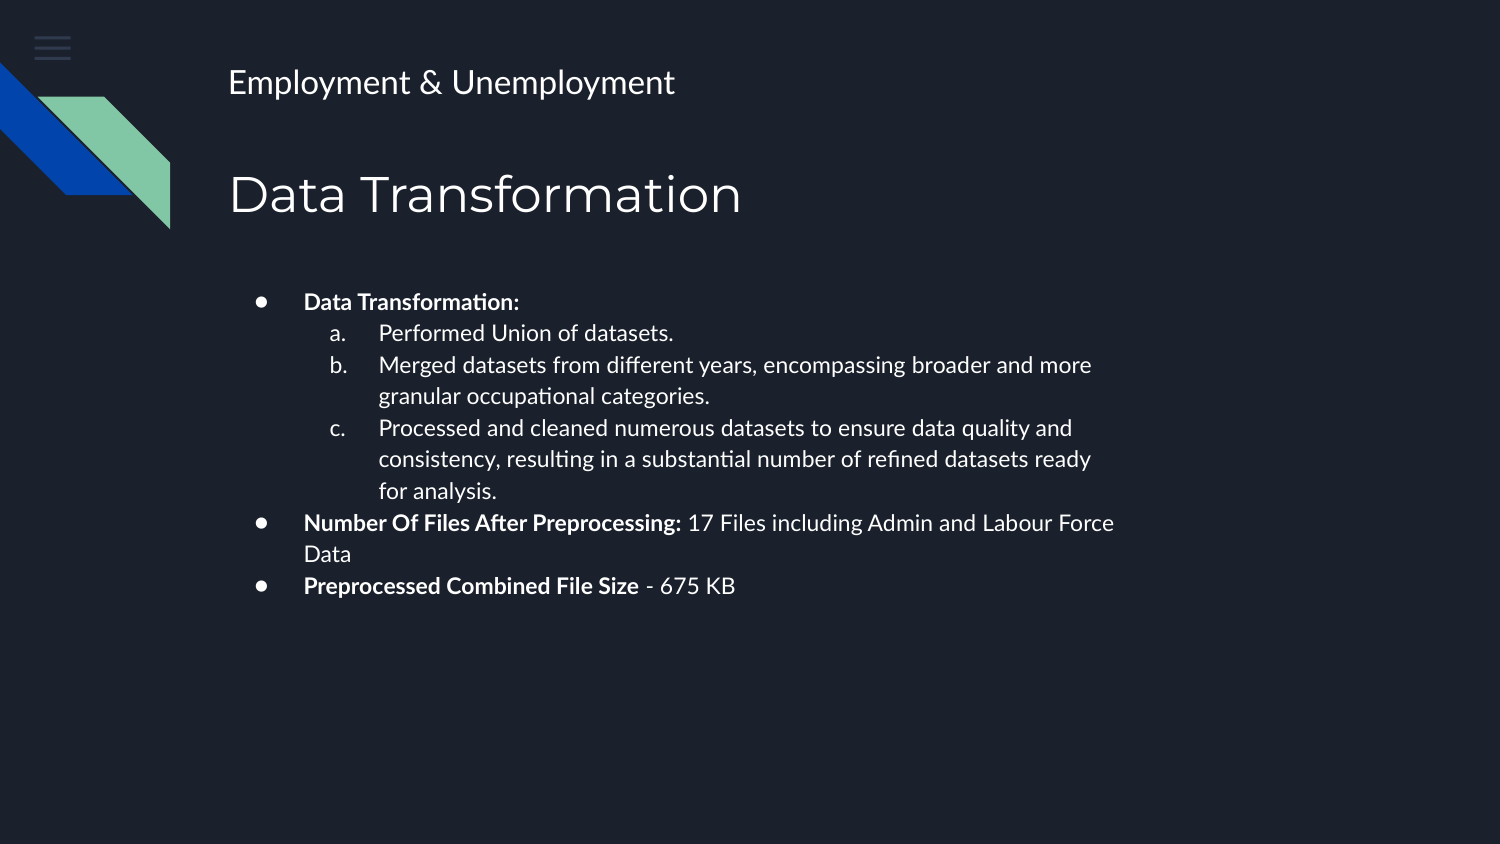

Employment & Unemployment
# Data Transformation

Data Transformation:
Performed Union of datasets.
Merged datasets from different years, encompassing broader and more granular occupational categories.
Processed and cleaned numerous datasets to ensure data quality and consistency, resulting in a substantial number of refined datasets ready for analysis.
Number Of Files After Preprocessing: 17 Files including Admin and Labour Force Data
Preprocessed Combined File Size - 675 KB